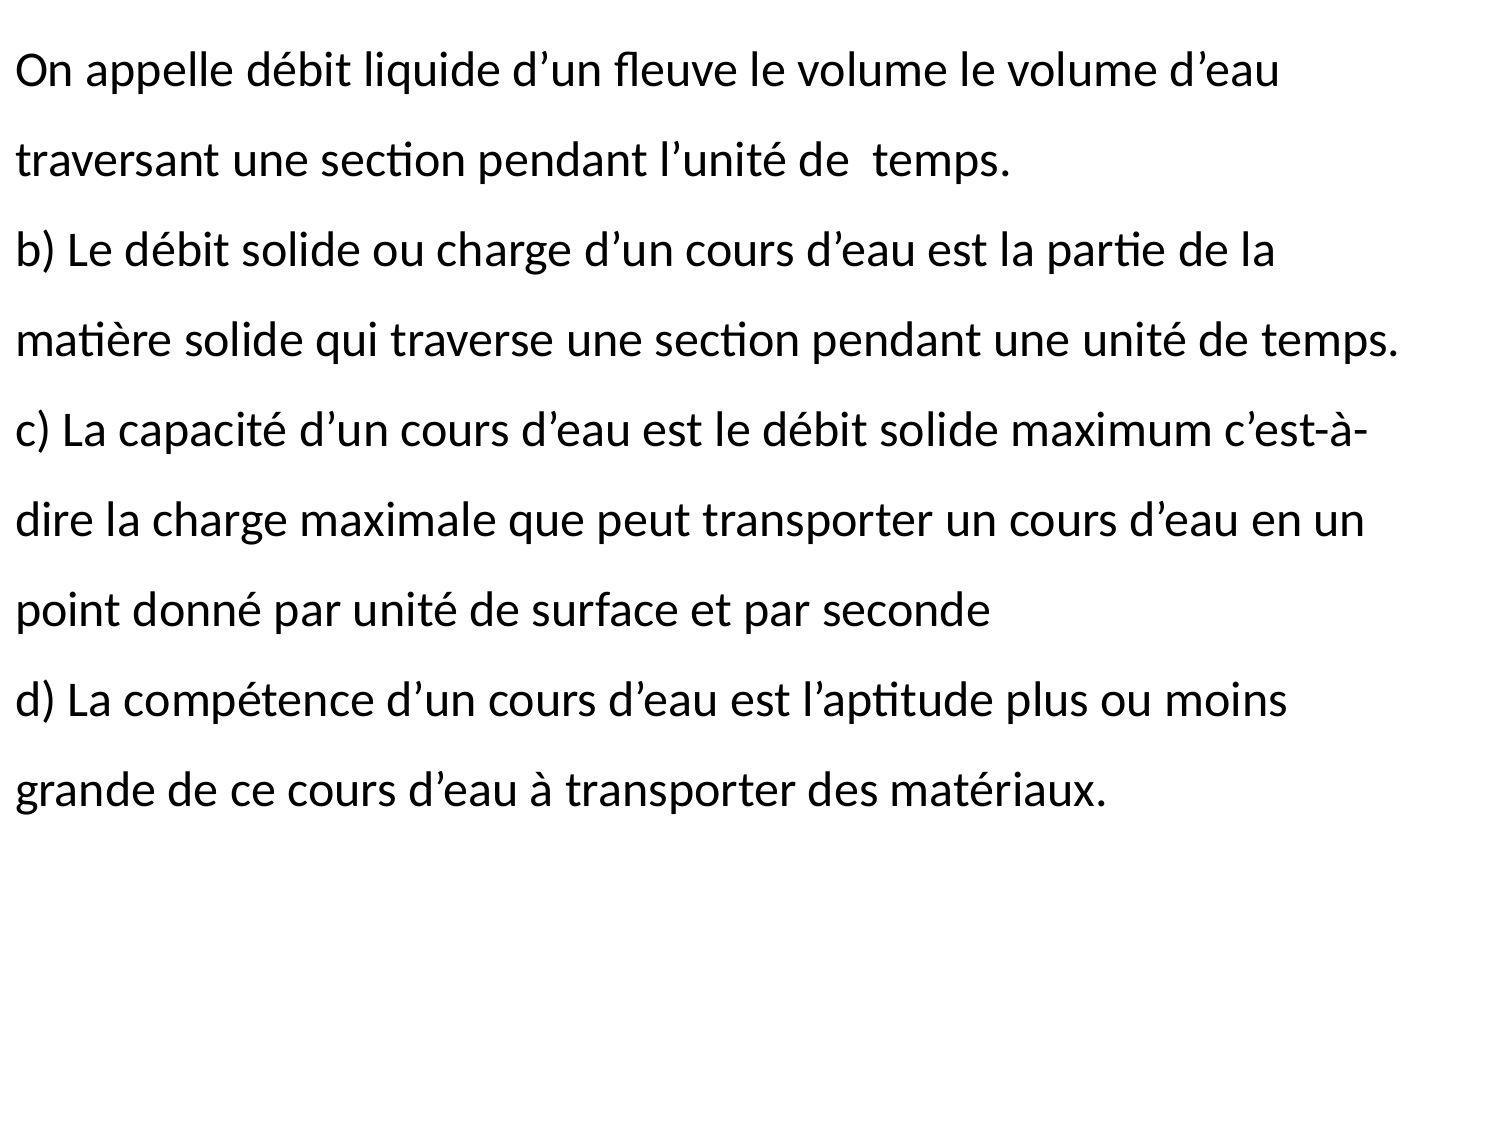

On appelle débit liquide d’un fleuve le volume le volume d’eau traversant une section pendant l’unité de  temps.
b) Le débit solide ou charge d’un cours d’eau est la partie de la matière solide qui traverse une section pendant une unité de temps.
c) La capacité d’un cours d’eau est le débit solide maximum c’est-à-dire la charge maximale que peut transporter un cours d’eau en un point donné par unité de surface et par seconde
d) La compétence d’un cours d’eau est l’aptitude plus ou moins grande de ce cours d’eau à transporter des matériaux.